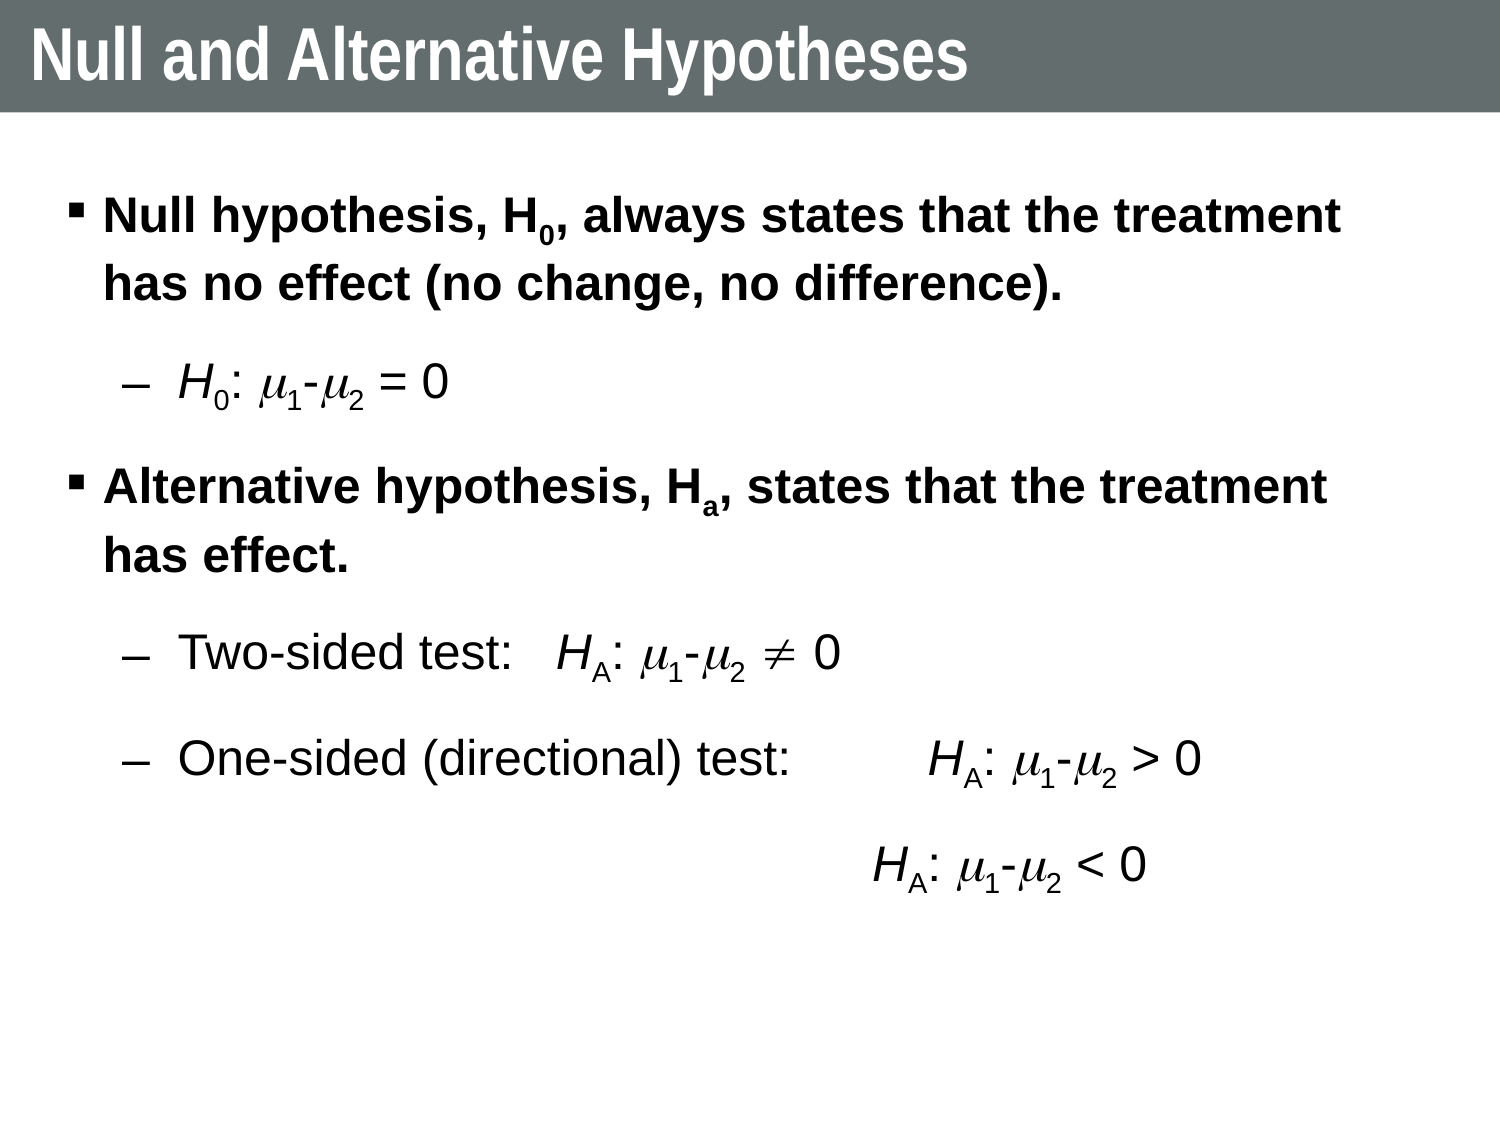

54
# Null and Alternative Hypotheses
Null hypothesis, H0, always states that the treatment has no effect (no change, no difference).
H0: μ1-μ2 = 0
Alternative hypothesis, Ha, states that the treatment has effect.
Two-sided test:   HA: μ1-μ2 ≠ 0
One-sided (directional) test: 	HA: μ1-μ2 > 0
					HA: μ1-μ2 < 0